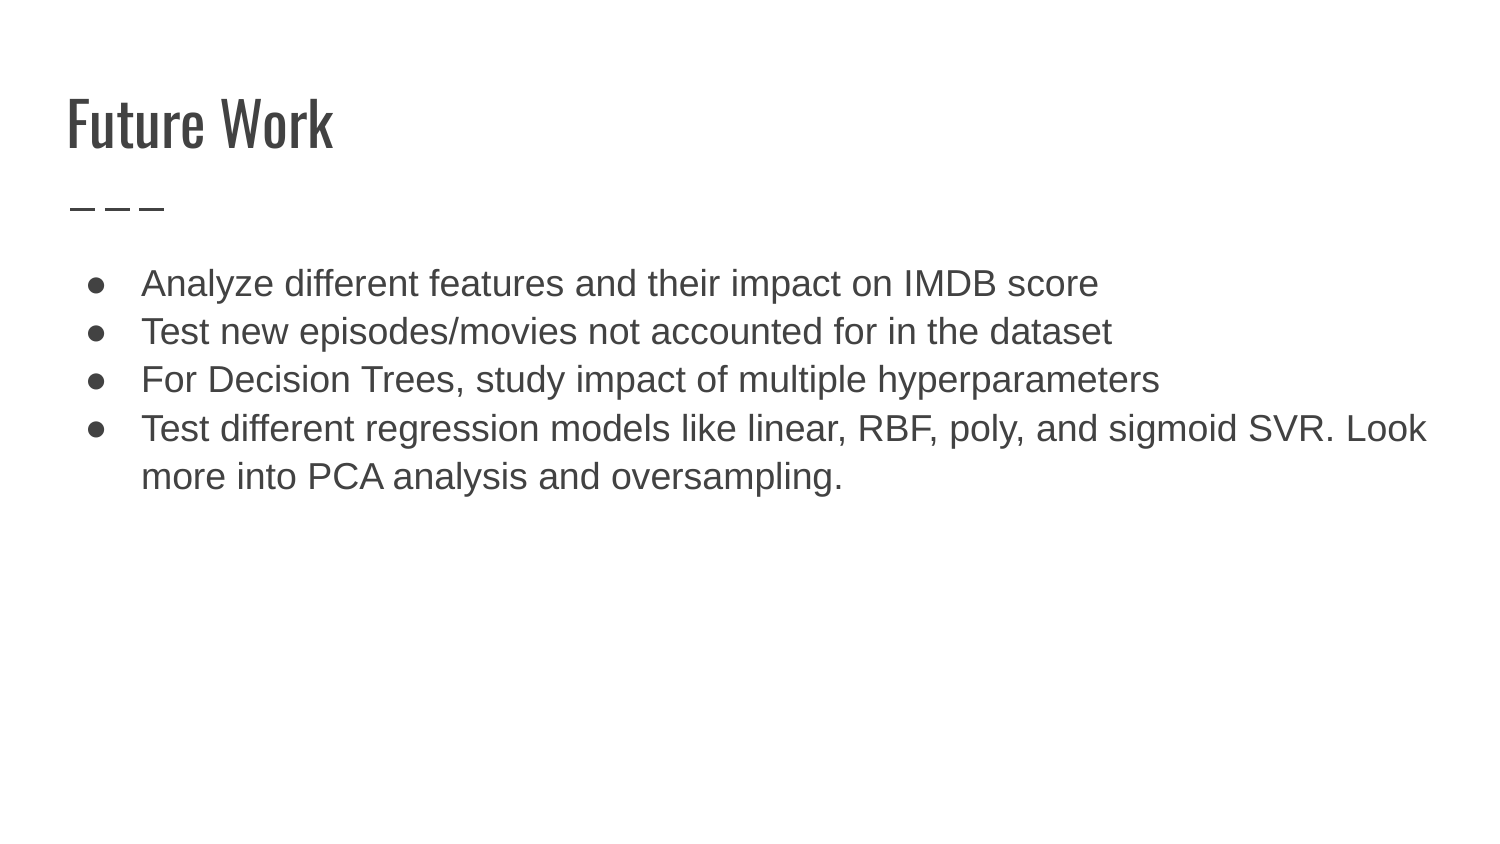

# Future Work
Analyze different features and their impact on IMDB score
Test new episodes/movies not accounted for in the dataset
For Decision Trees, study impact of multiple hyperparameters
Test different regression models like linear, RBF, poly, and sigmoid SVR. Look more into PCA analysis and oversampling.